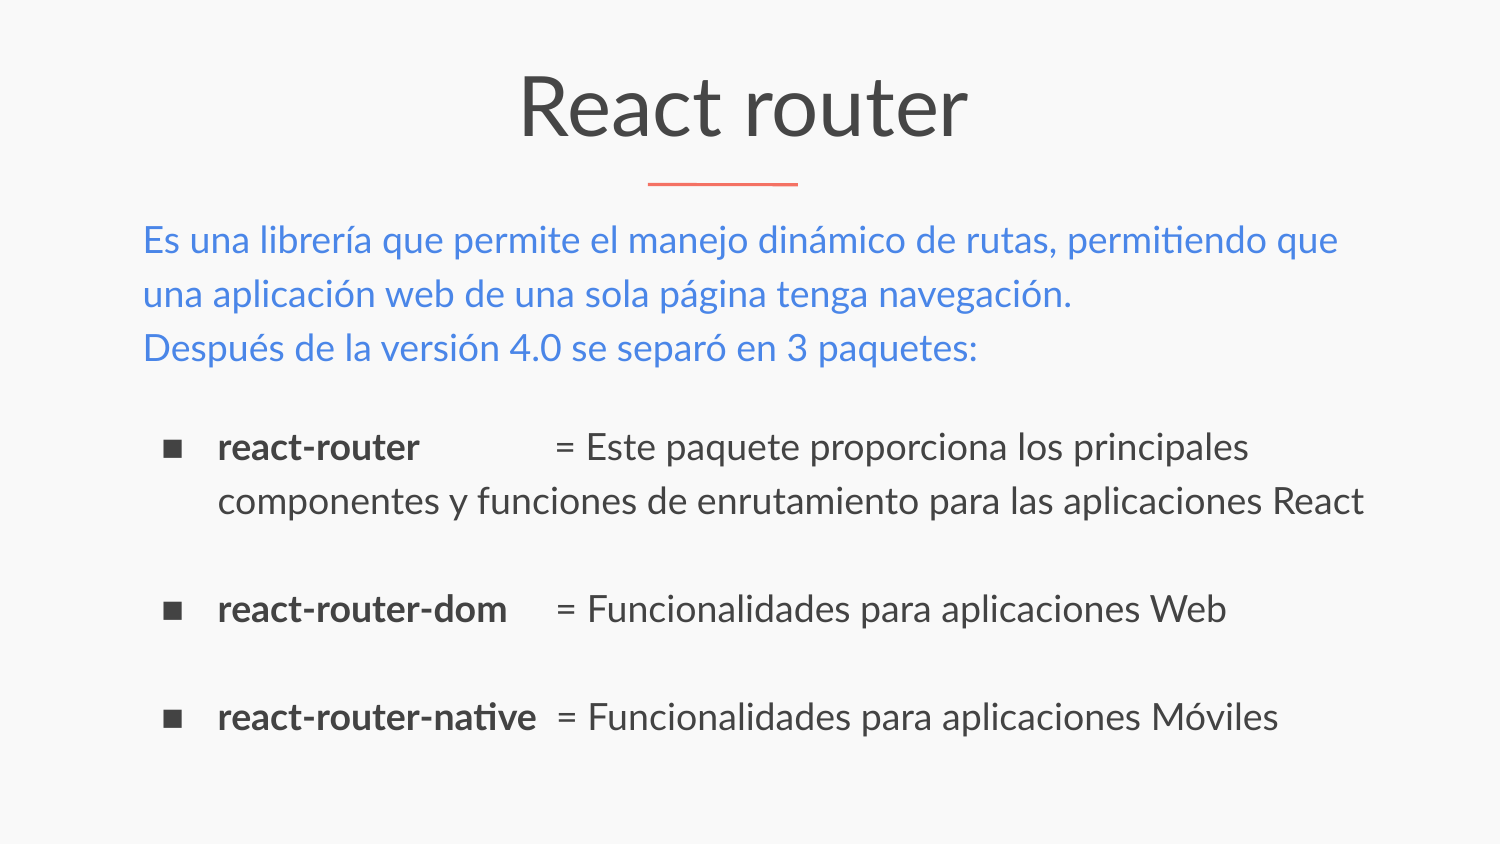

React router
Es una librería que permite el manejo dinámico de rutas, permitiendo que una aplicación web de una sola página tenga navegación.
Después de la versión 4.0 se separó en 3 paquetes:
react-router               = Este paquete proporciona los principales componentes y funciones de enrutamiento para las aplicaciones React
react-router-dom     = Funcionalidades para aplicaciones Web
react-router-native  = Funcionalidades para aplicaciones Móviles